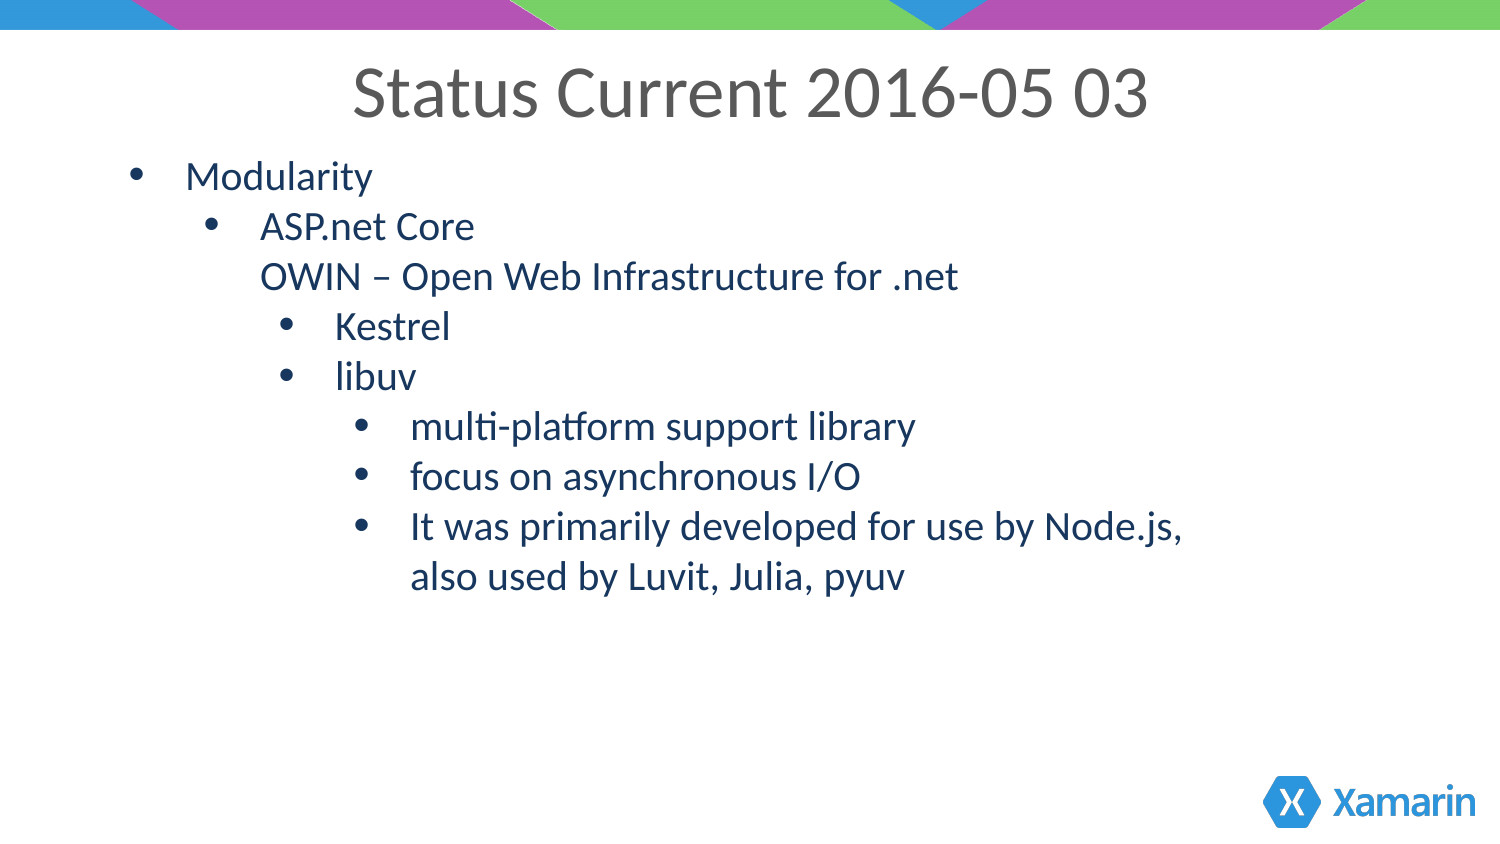

Status Current 2016-05 03
Modularity
ASP.net Core
OWIN – Open Web Infrastructure for .net
Kestrel
libuv
multi-platform support library
focus on asynchronous I/O
It was primarily developed for use by Node.js,
also used by Luvit, Julia, pyuv